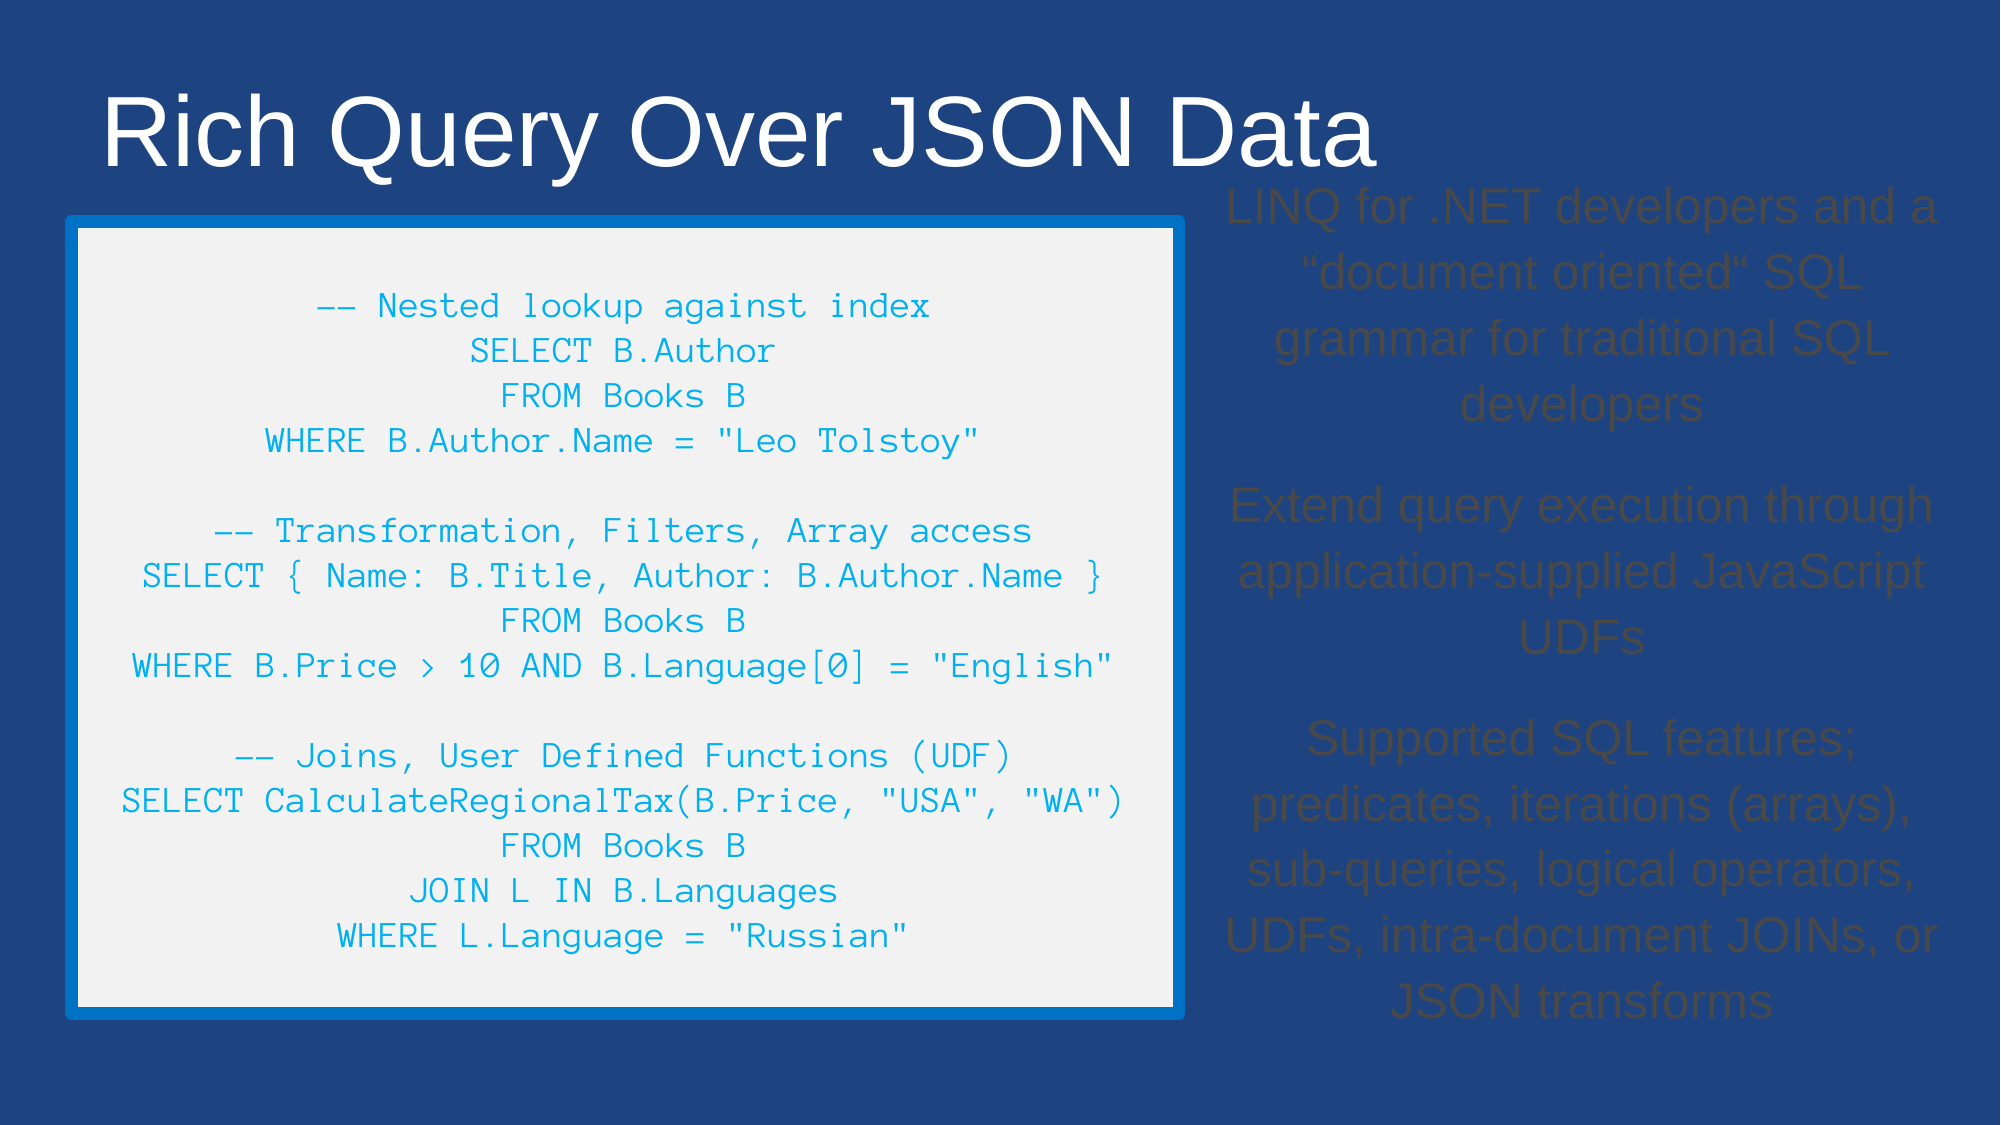

# Rich Query Over JSON Data
LINQ for .NET developers and a “document oriented“ SQL grammar for traditional SQL developers
Extend query execution through application-supplied JavaScript UDFs
Supported SQL features; predicates, iterations (arrays), sub-queries, logical operators, UDFs, intra-document JOINs, or JSON transforms
-- Nested lookup against index
SELECT B.Author
FROM Books B
WHERE B.Author.Name = "Leo Tolstoy"

-- Transformation, Filters, Array access
SELECT { Name: B.Title, Author: B.Author.Name }
FROM Books B
WHERE B.Price > 10 AND B.Language[0] = "English"

-- Joins, User Defined Functions (UDF)
SELECT CalculateRegionalTax(B.Price, "USA", "WA")
FROM Books B
JOIN L IN B.Languages
WHERE L.Language = "Russian"